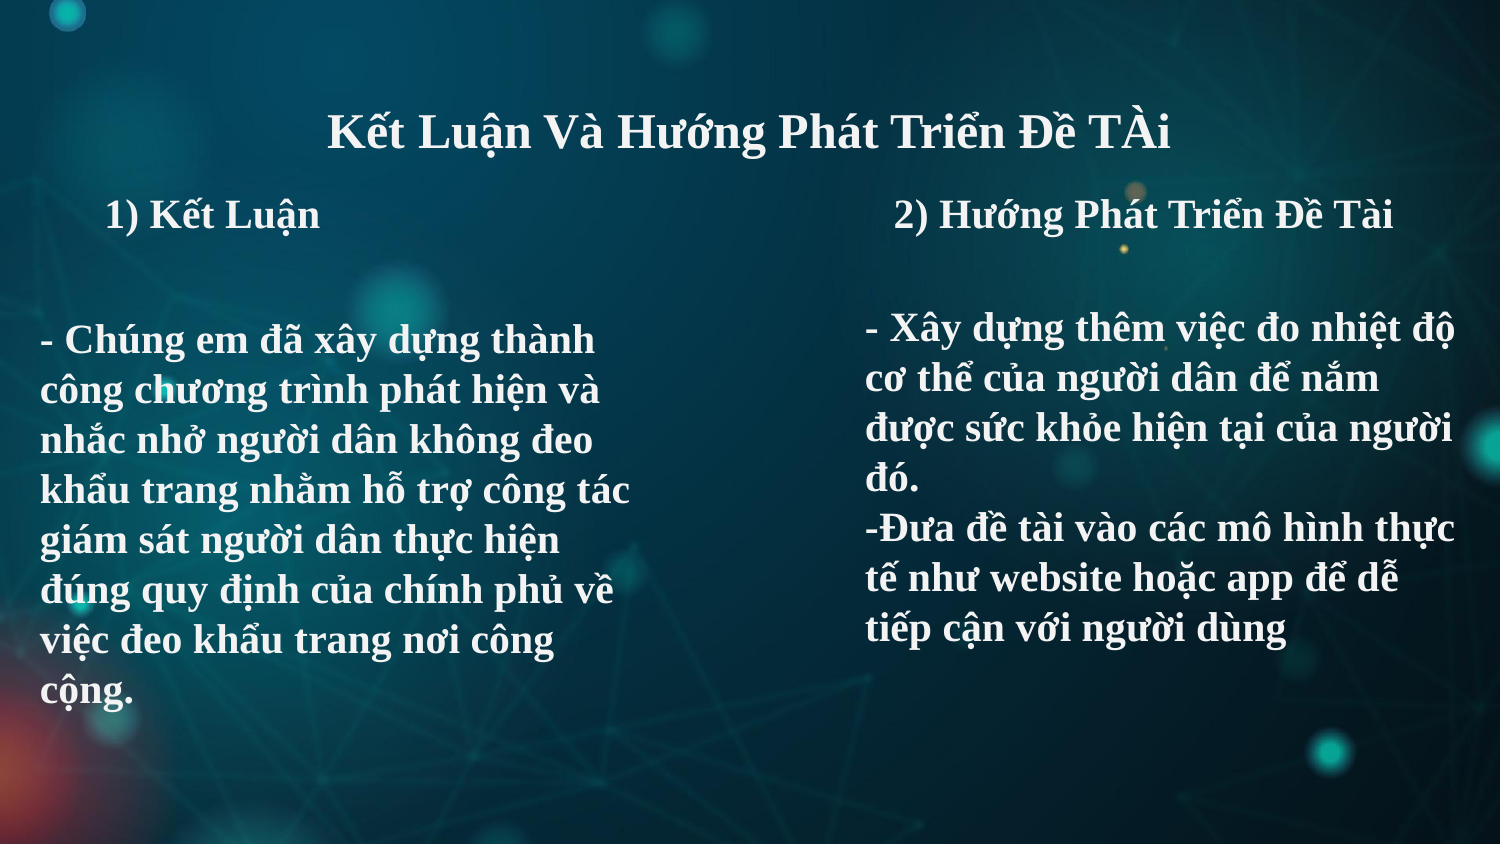

Kết Luận Và Hướng Phát Triển Đề TÀi
1) Kết Luận
2) Hướng Phát Triển Đề Tài
- Xây dựng thêm việc đo nhiệt độ cơ thể của người dân để nắm được sức khỏe hiện tại của người đó.
-Đưa đề tài vào các mô hình thực tế như website hoặc app để dễ tiếp cận với người dùng
- Chúng em đã xây dựng thành công chương trình phát hiện và nhắc nhở người dân không đeo khẩu trang nhằm hỗ trợ công tác giám sát người dân thực hiện đúng quy định của chính phủ về việc đeo khẩu trang nơi công cộng.